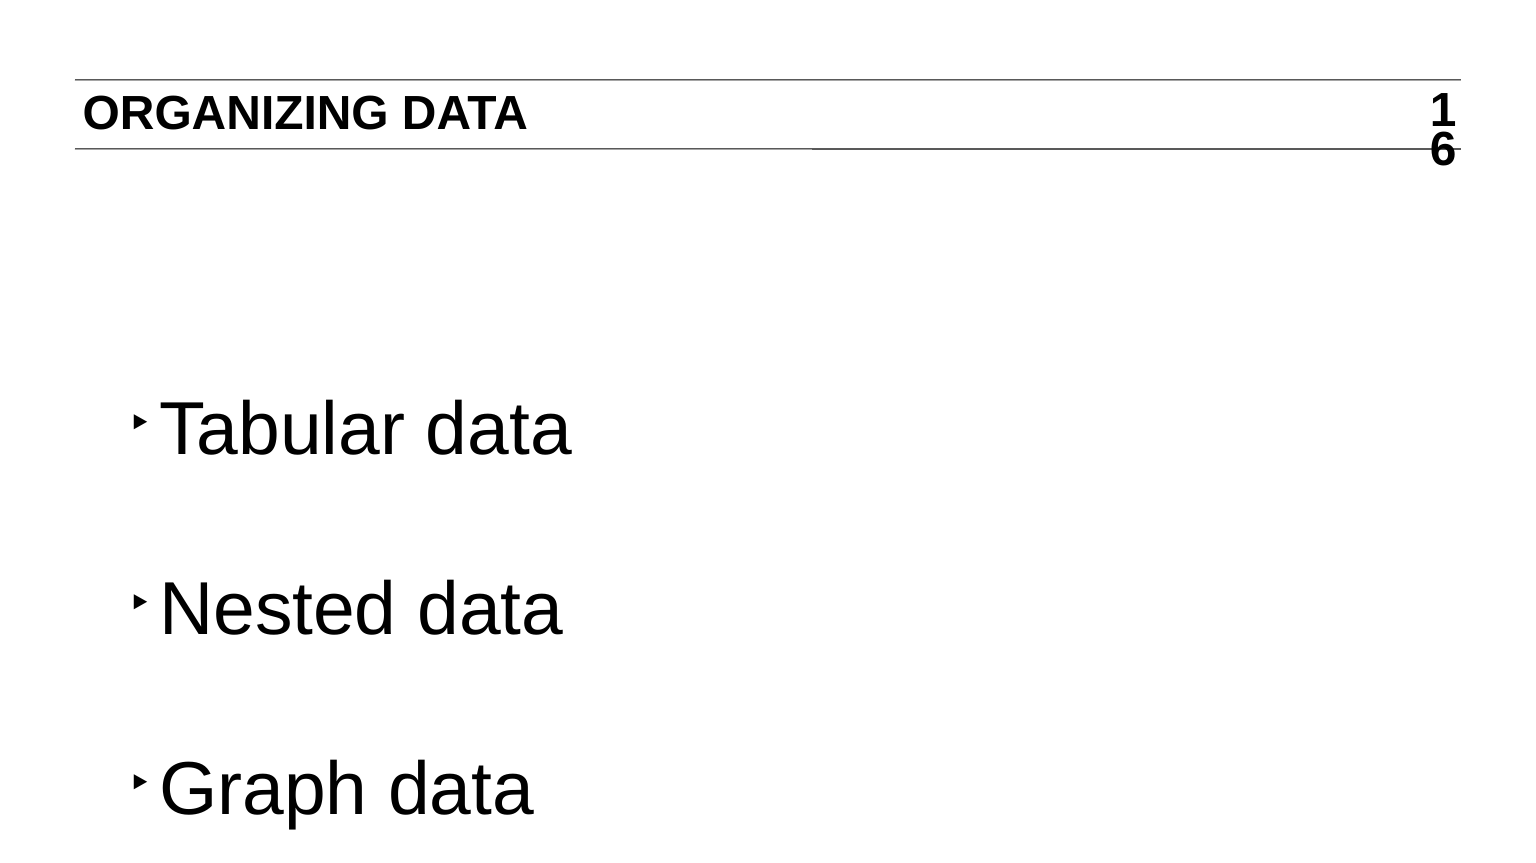

Organizing Data
16

Tabular data

Nested data

Graph data